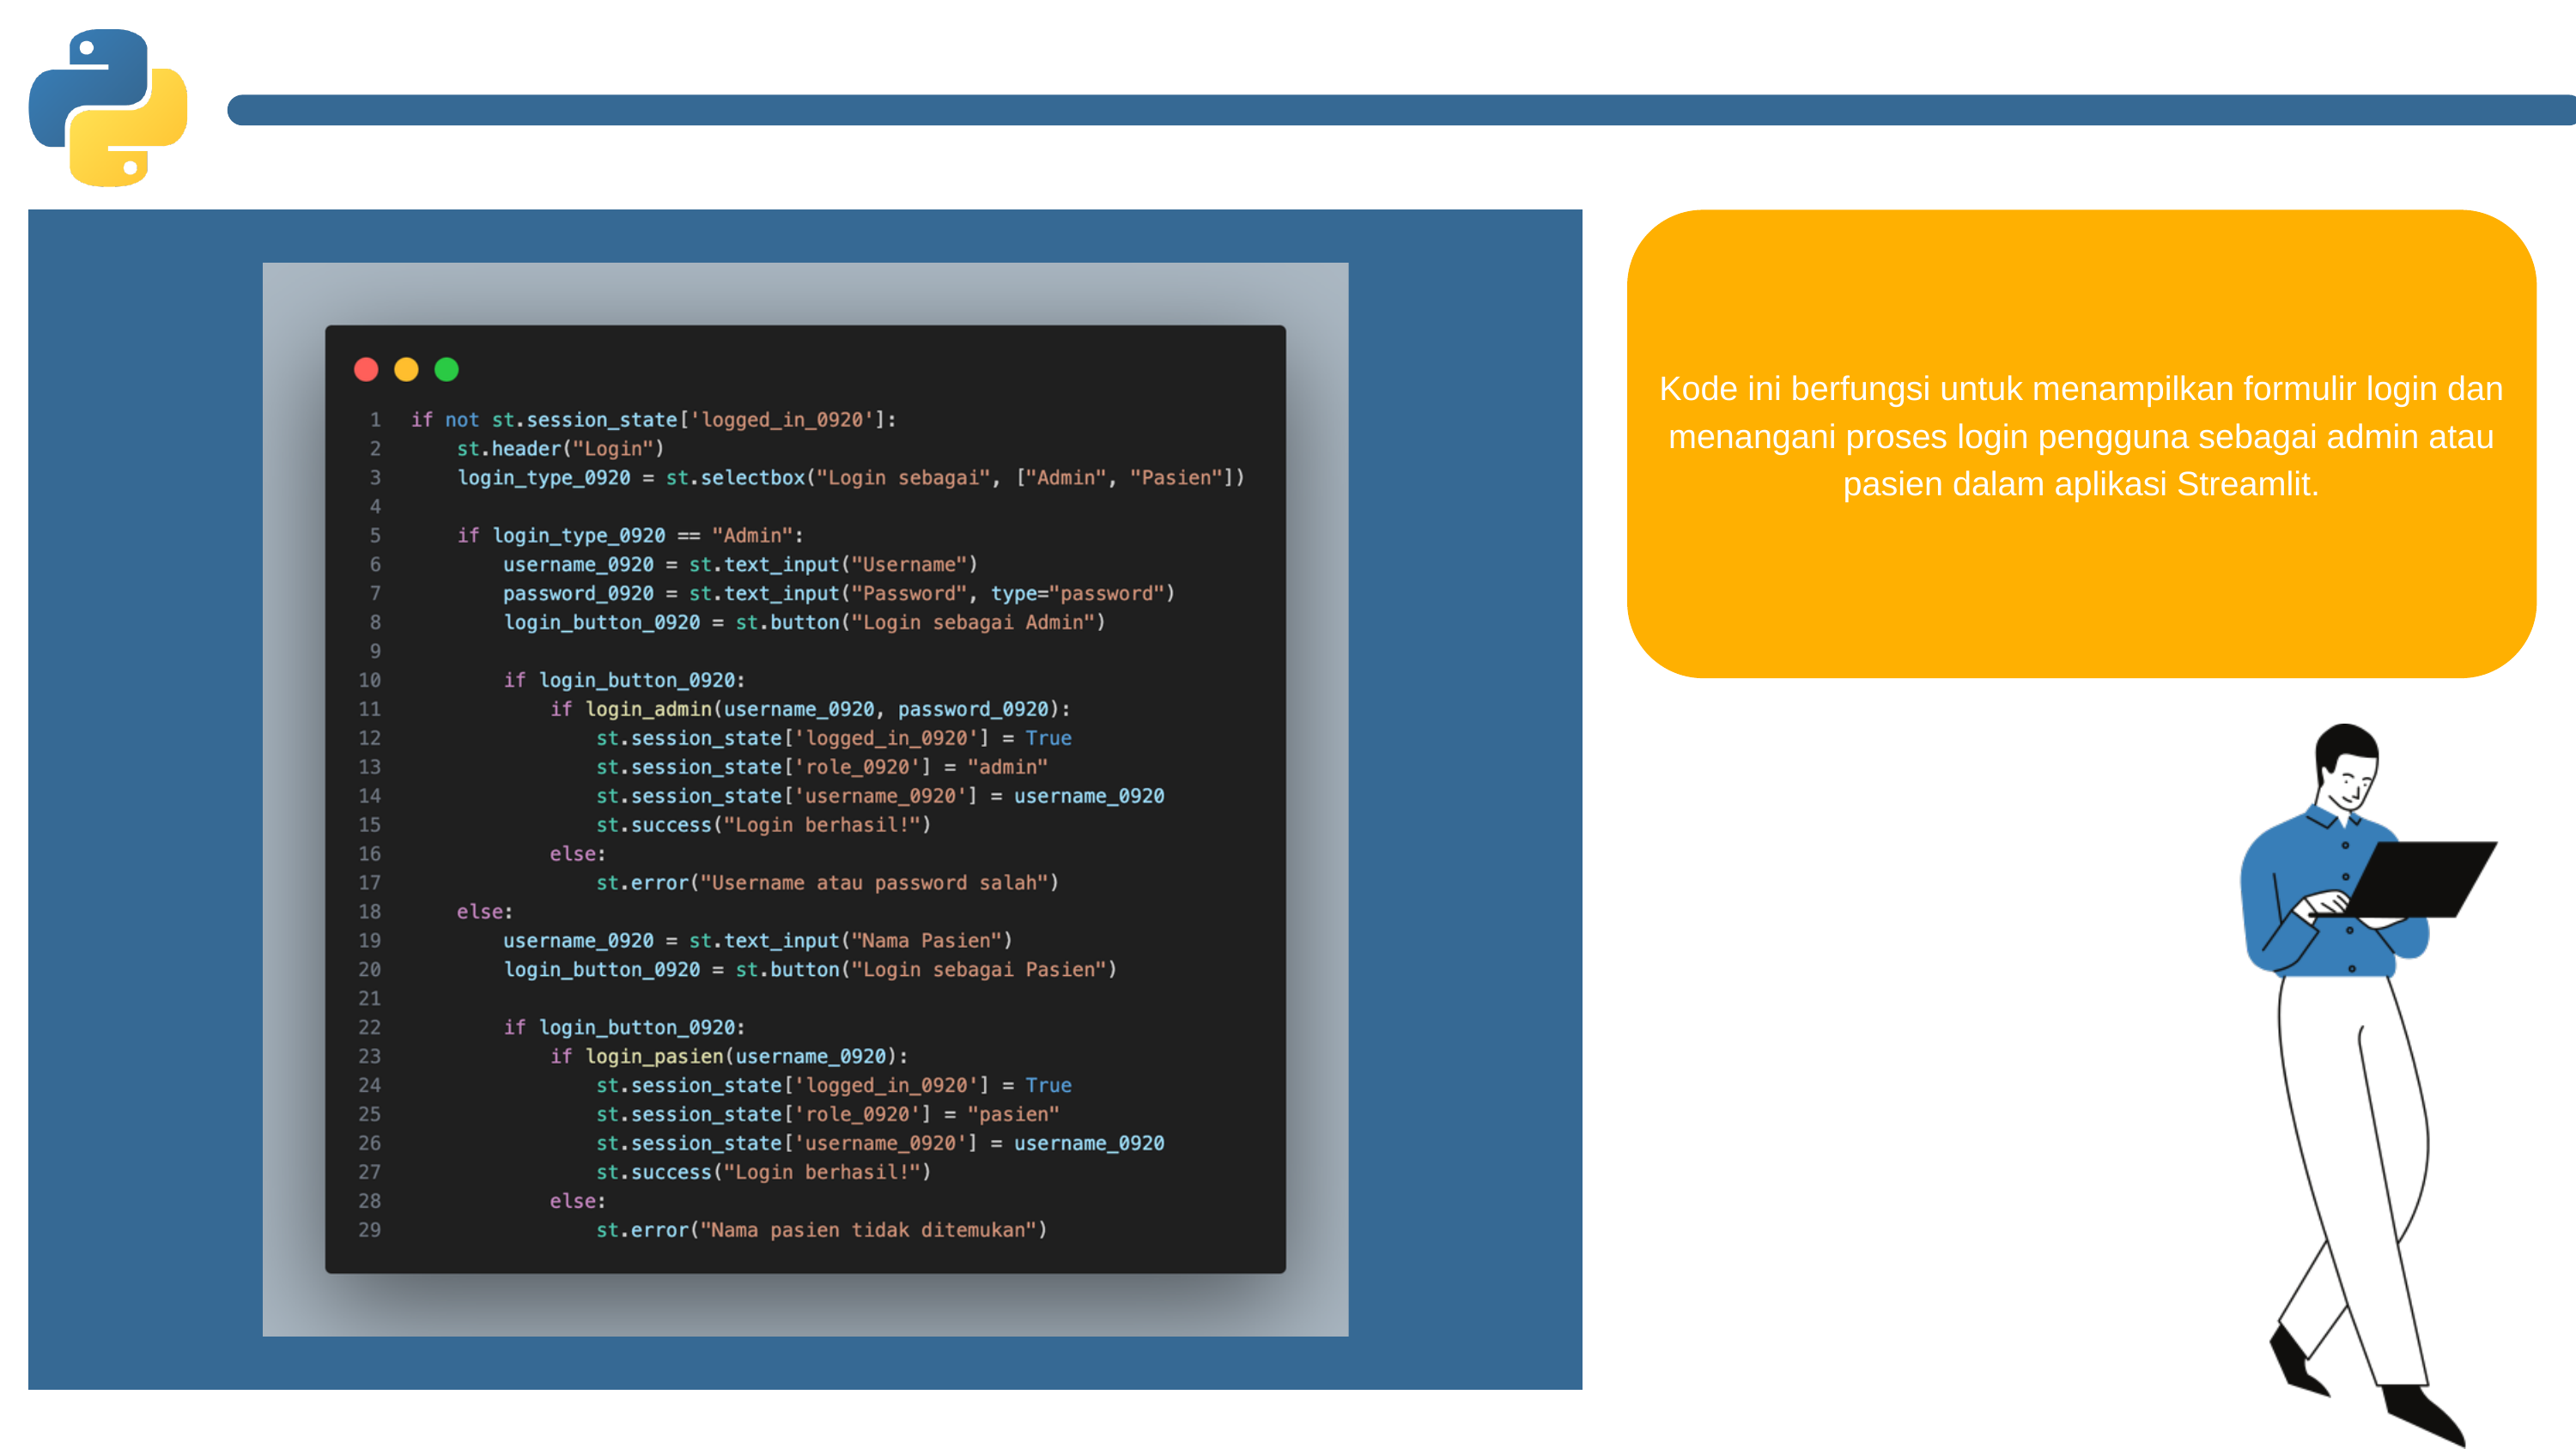

Kode ini berfungsi untuk menampilkan formulir login dan menangani proses login pengguna sebagai admin atau pasien dalam aplikasi Streamlit.